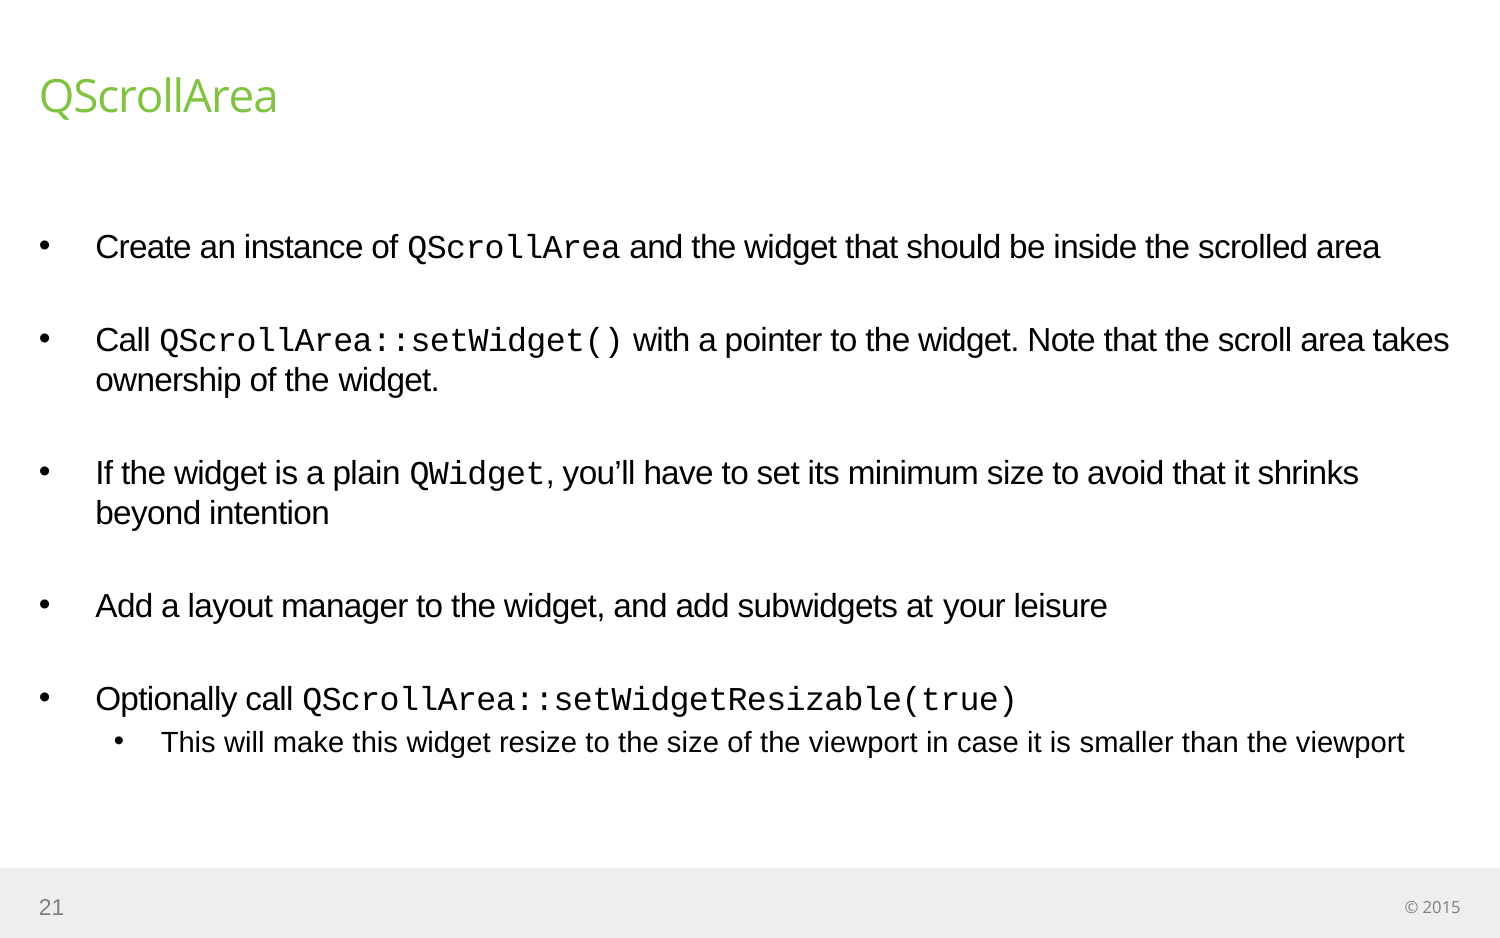

# QScrollArea
Create an instance of QScrollArea and the widget that should be inside the scrolled area

Call QScrollArea::setWidget() with a pointer to the widget. Note that the scroll area takes ownership of the widget.

If the widget is a plain QWidget, you’ll have to set its minimum size to avoid that it shrinks beyond intention

Add a layout manager to the widget, and add subwidgets at your leisure

Optionally call QScrollArea::setWidgetResizable(true)
This will make this widget resize to the size of the viewport in case it is smaller than the viewport

21
© 2015